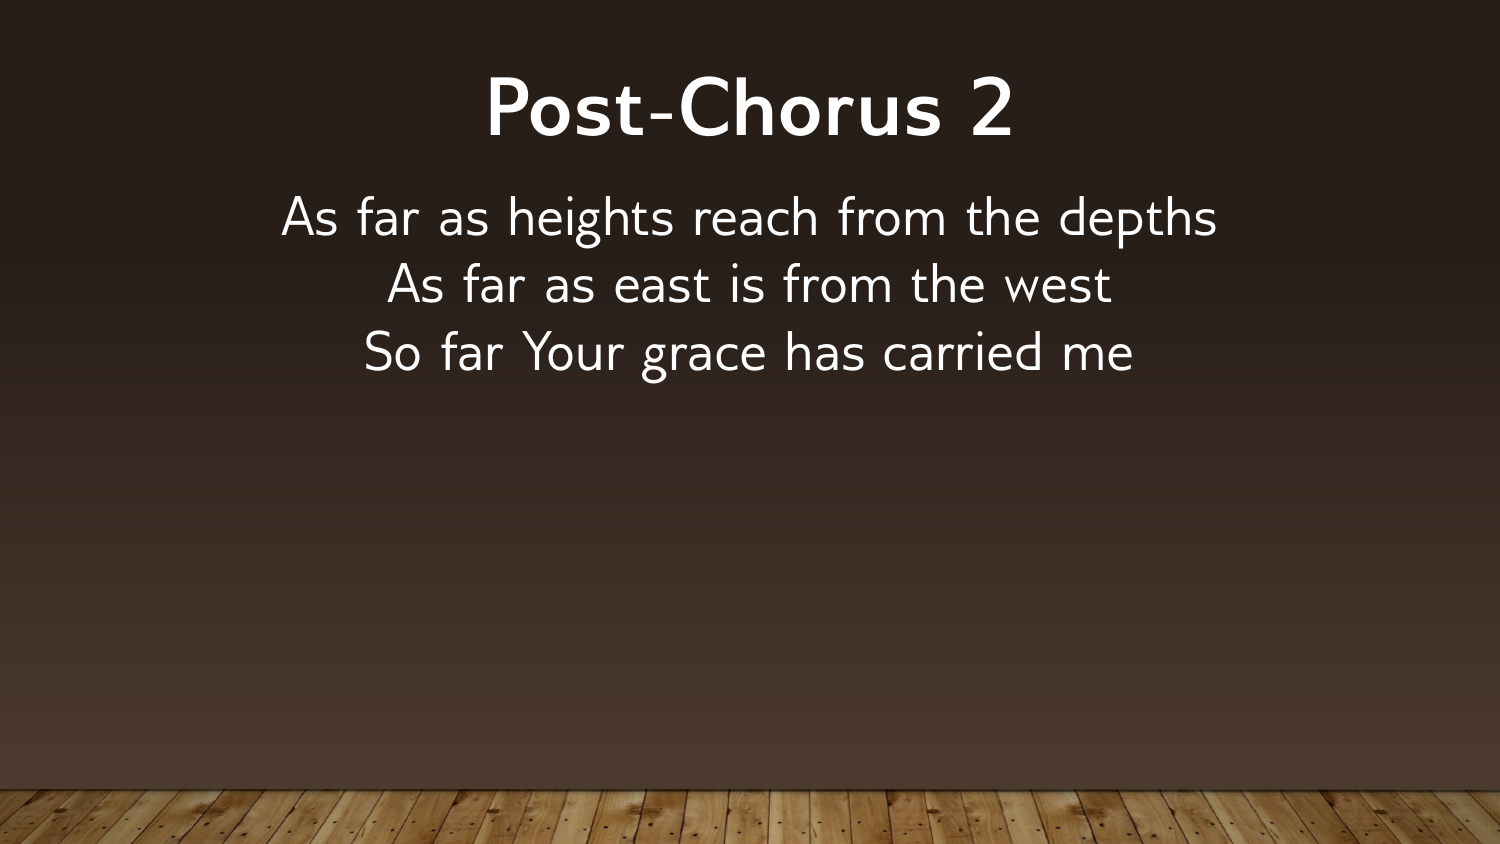

Post-Chorus 2
As far as heights reach from the depths
As far as east is from the west
So far Your grace has carried me